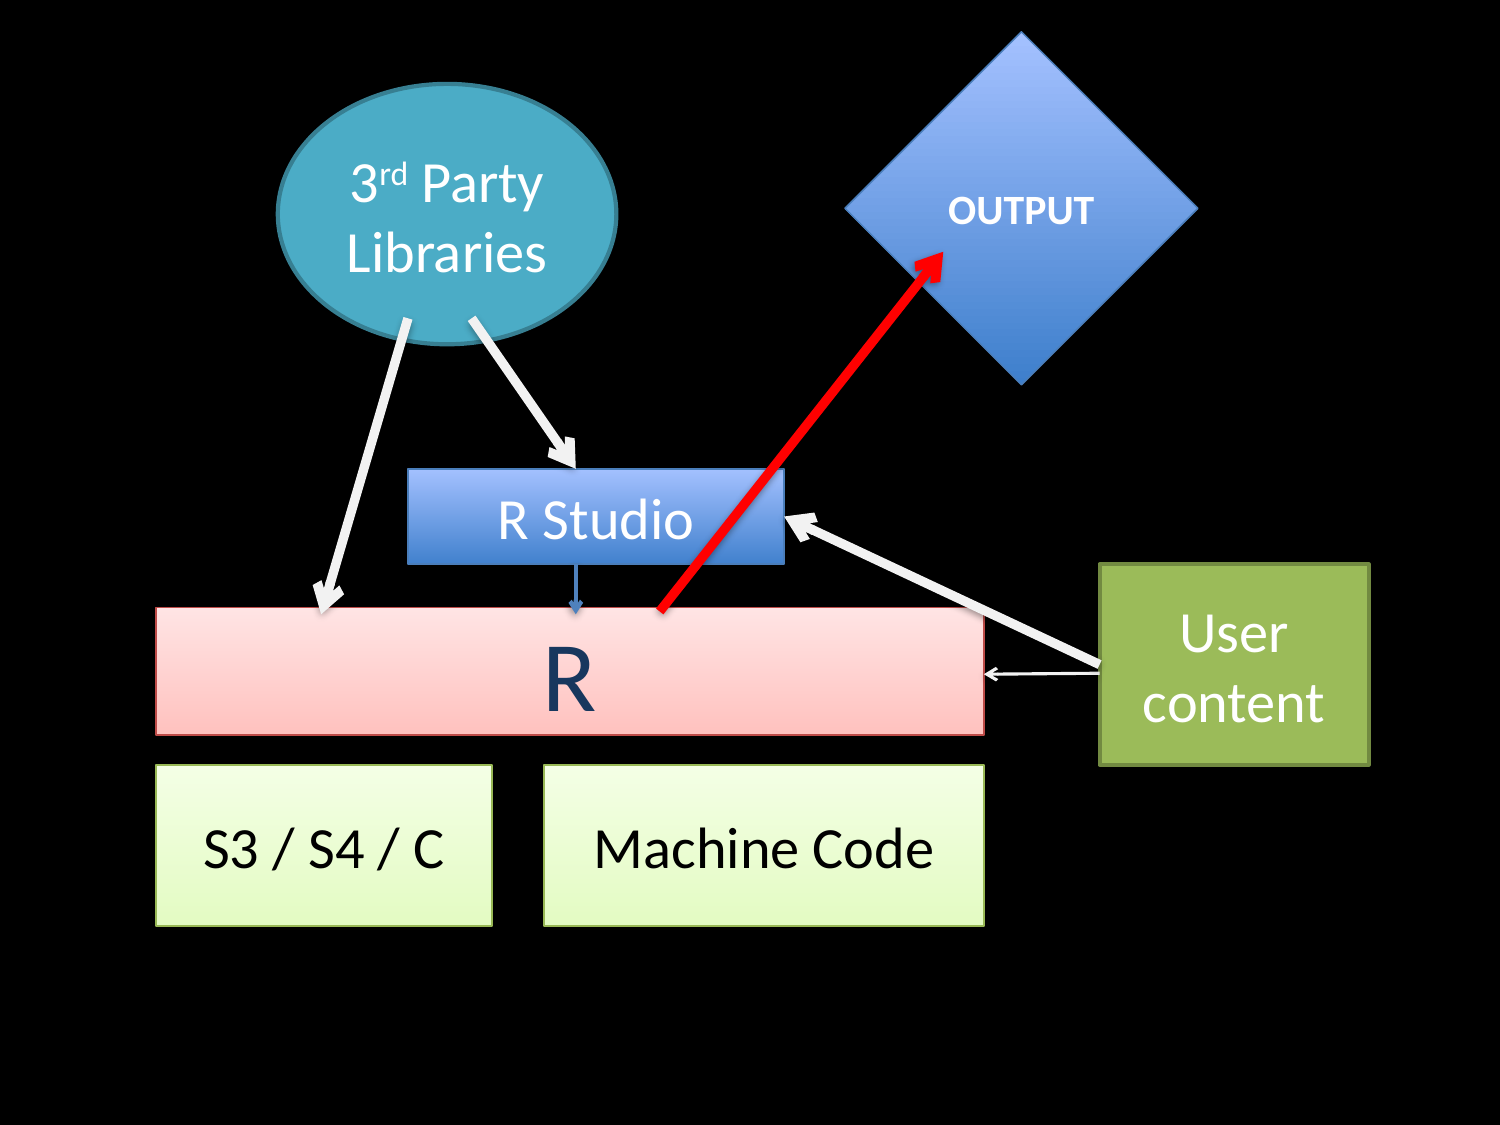

OUTPUT
3rd Party
Libraries
R Studio
User content
R
Machine Code
S3 / S4 / C